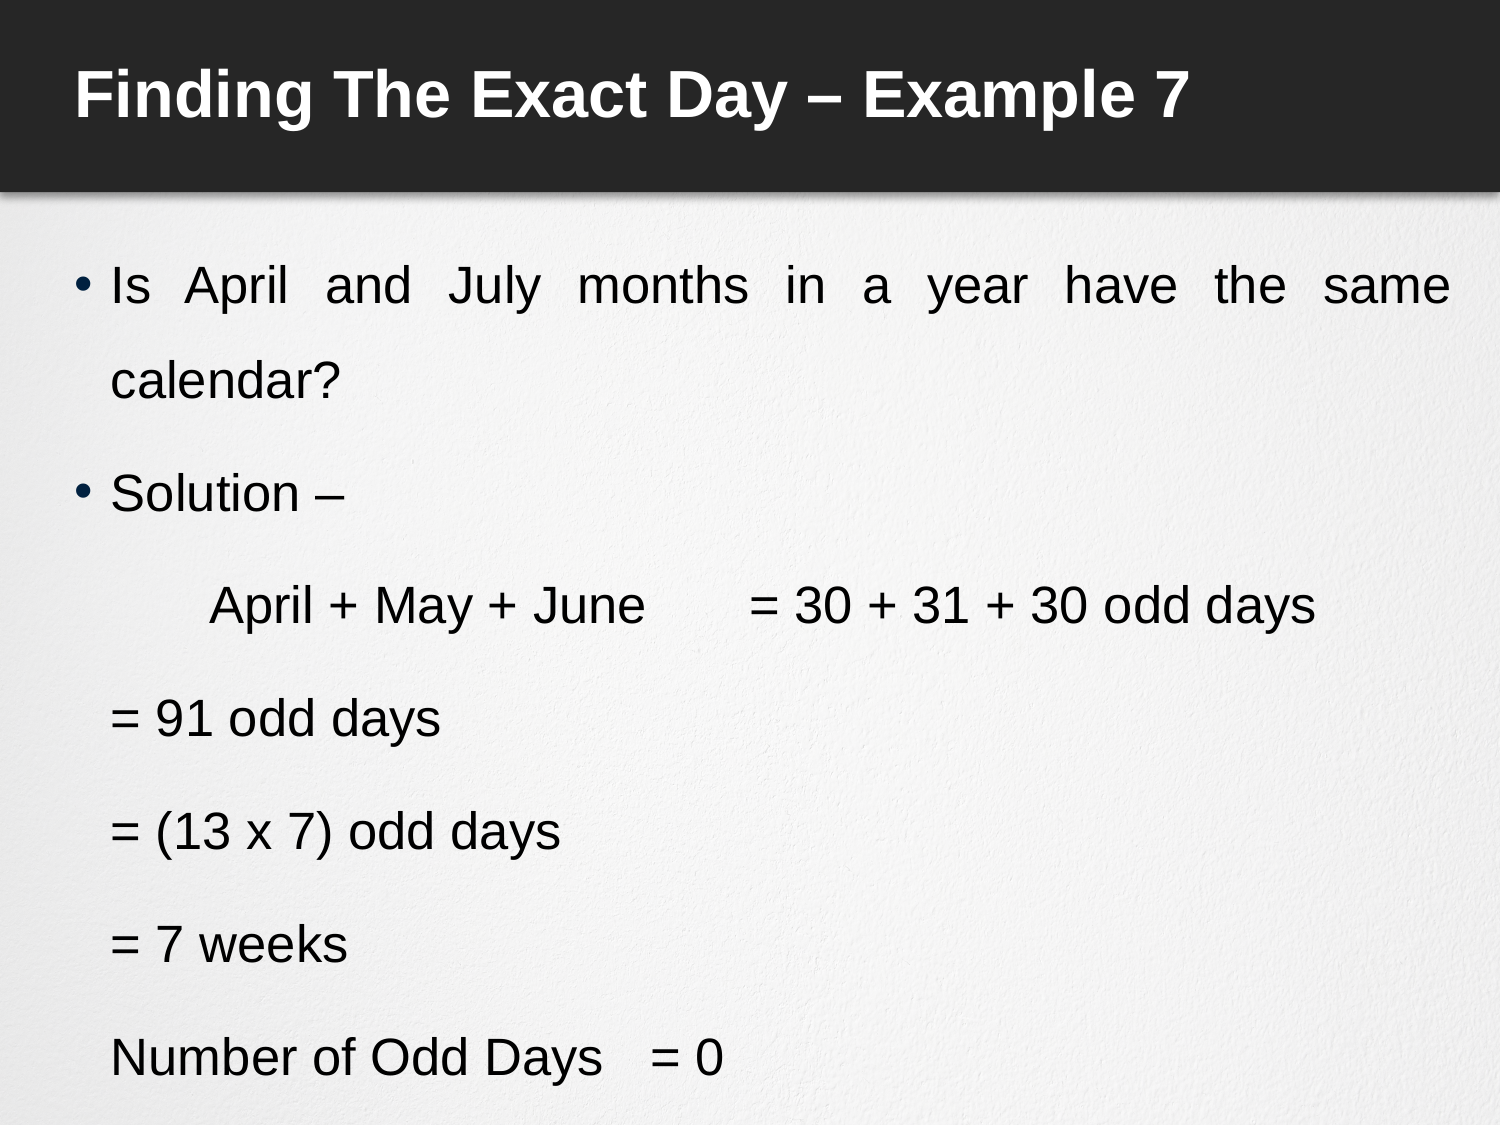

# Finding The Exact Day – Example 7
Is April and July months in a year have the same calendar?
Solution –
	April + May + June 	= 30 + 31 + 30 odd days
						= 91 odd days
						= (13 x 7) odd days
						= 7 weeks
		Number of Odd Days 	= 0